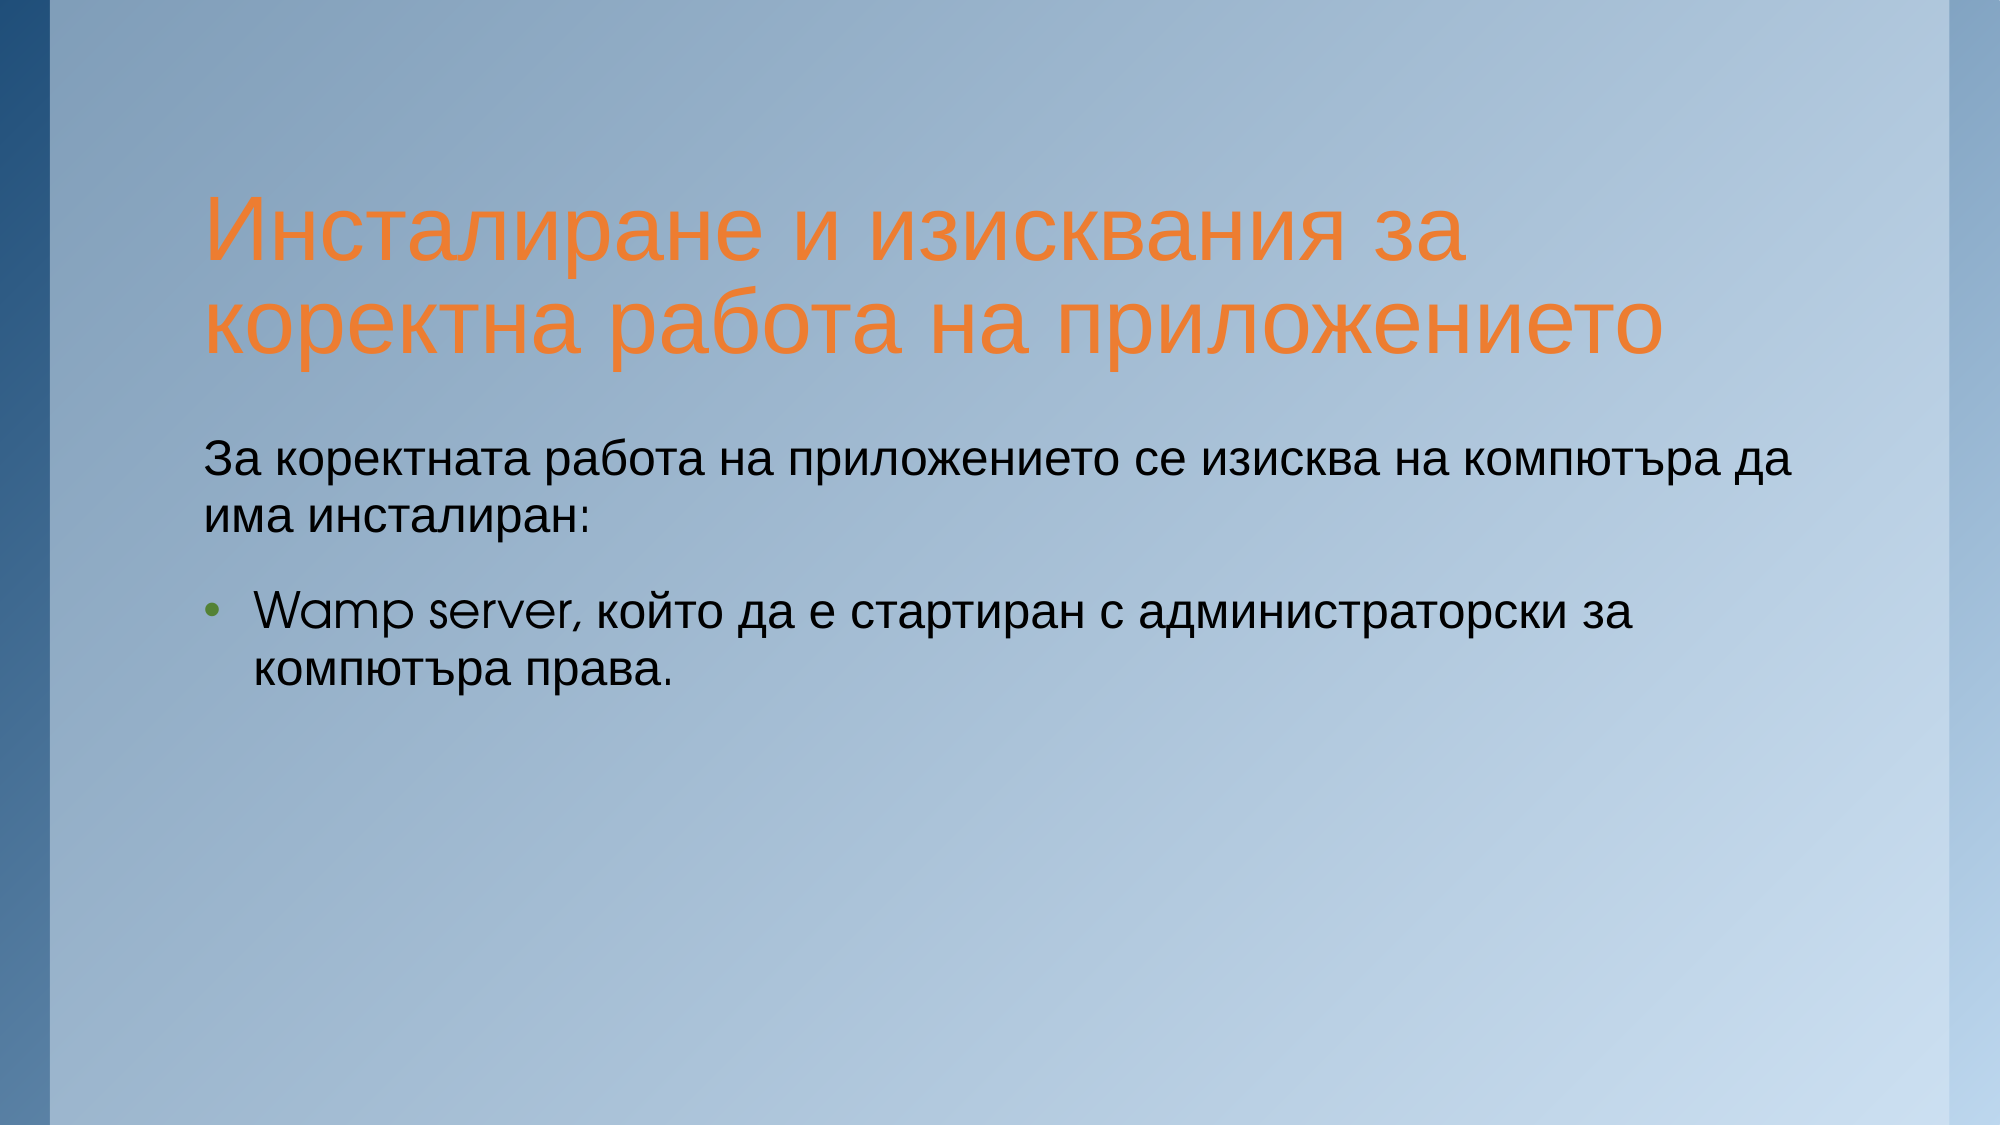

# Инсталиране и изисквания за коректна работа на приложението
За коректната работа на приложението се изисква на компютъра да има инсталиран:
Wamp server, който да е стартиран с администраторски за компютъра права.